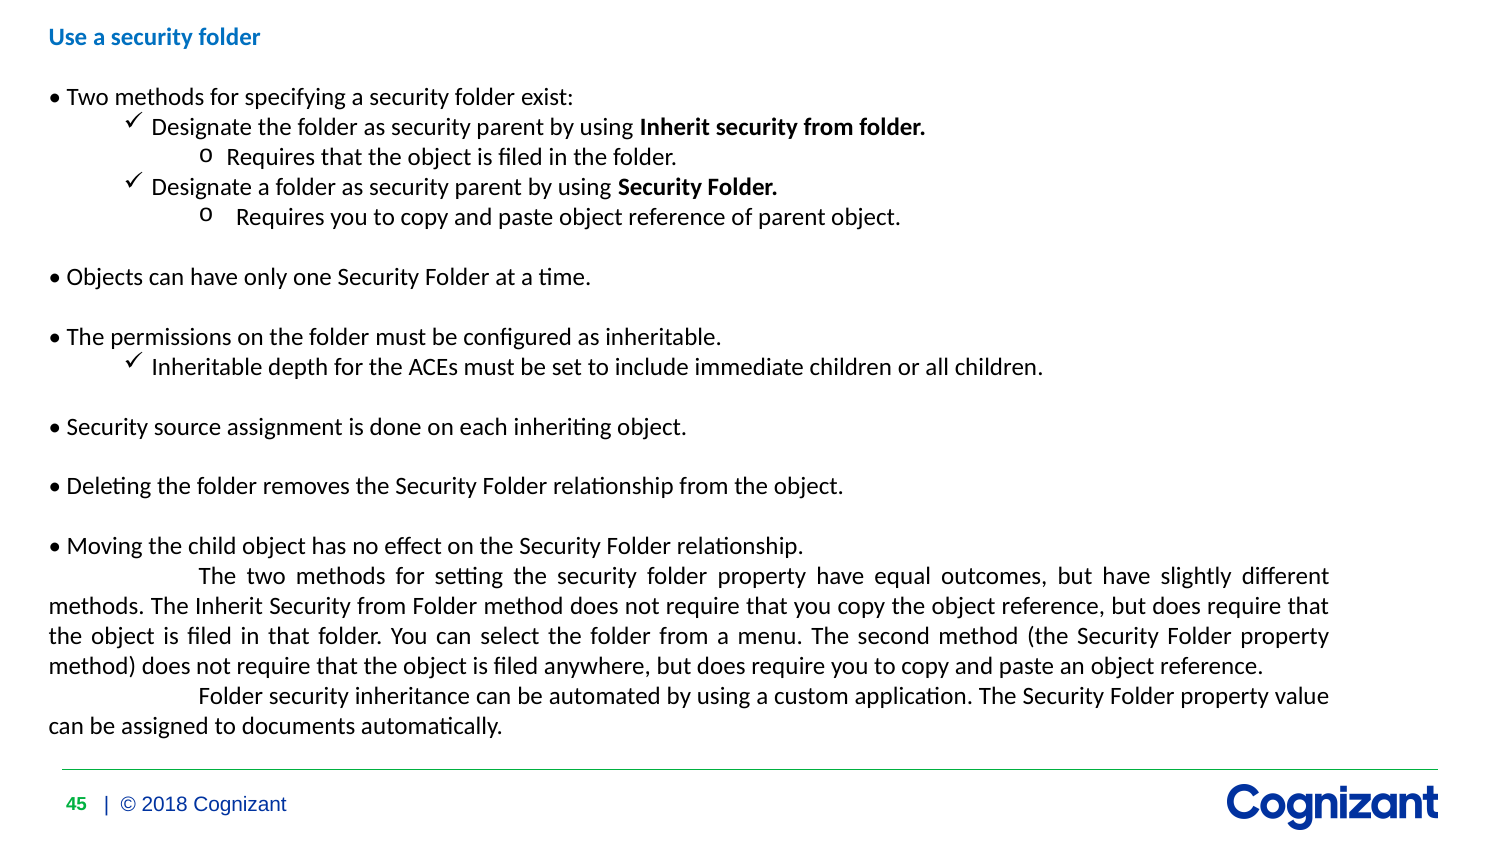

Use a security folder

• Two methods for specifying a security folder exist:
Designate the folder as security parent by using Inherit security from folder.
Requires that the object is filed in the folder.
Designate a folder as security parent by using Security Folder.
Requires you to copy and paste object reference of parent object.

• Objects can have only one Security Folder at a time.

• The permissions on the folder must be configured as inheritable.
Inheritable depth for the ACEs must be set to include immediate children or all children.

• Security source assignment is done on each inheriting object.

• Deleting the folder removes the Security Folder relationship from the object.

• Moving the child object has no effect on the Security Folder relationship.
	The two methods for setting the security folder property have equal outcomes, but have slightly different methods. The Inherit Security from Folder method does not require that you copy the object reference, but does require that the object is filed in that folder. You can select the folder from a menu. The second method (the Security Folder property method) does not require that the object is filed anywhere, but does require you to copy and paste an object reference.
	Folder security inheritance can be automated by using a custom application. The Security Folder property value can be assigned to documents automatically.

45